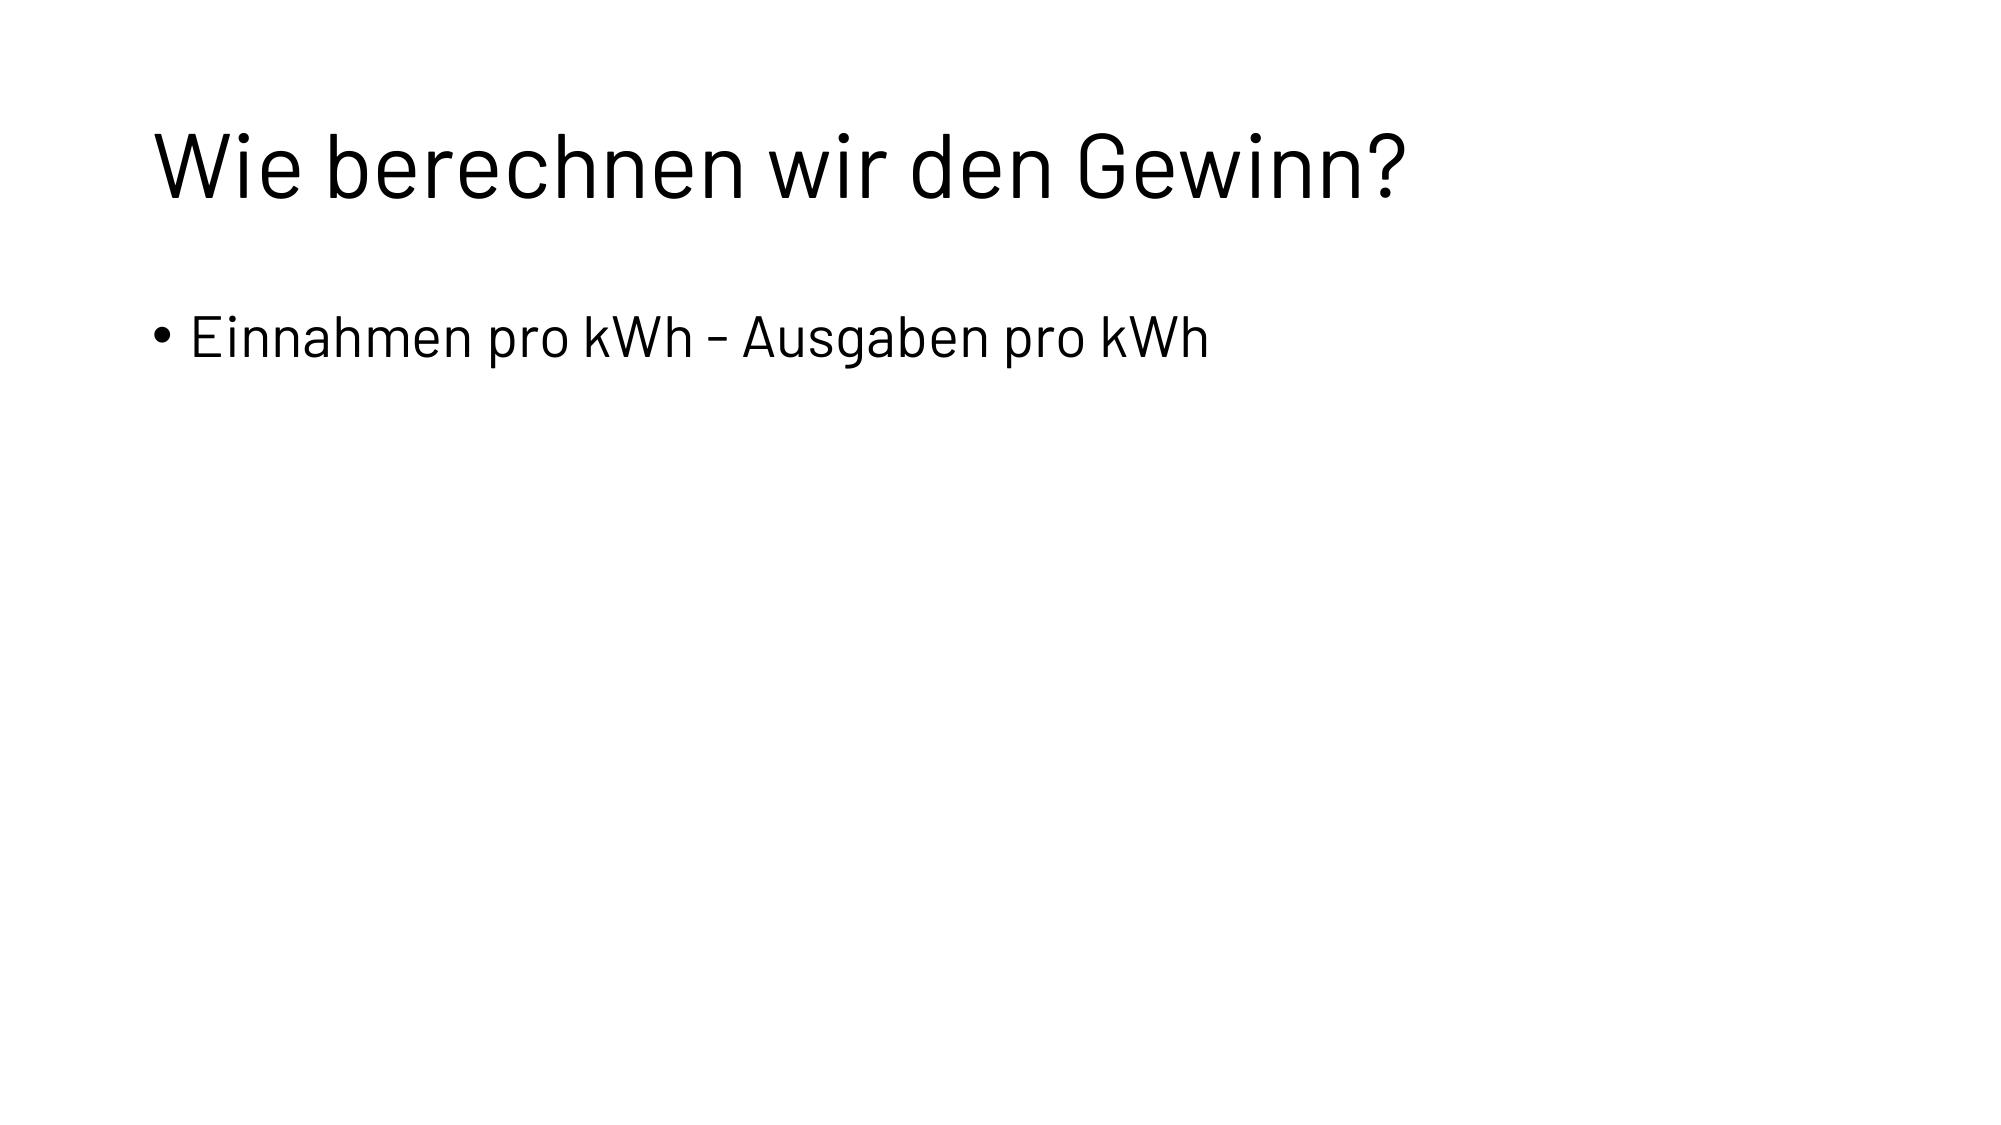

# Wie berechnen wir den Gewinn?
Einnahmen pro kWh - Ausgaben pro kWh